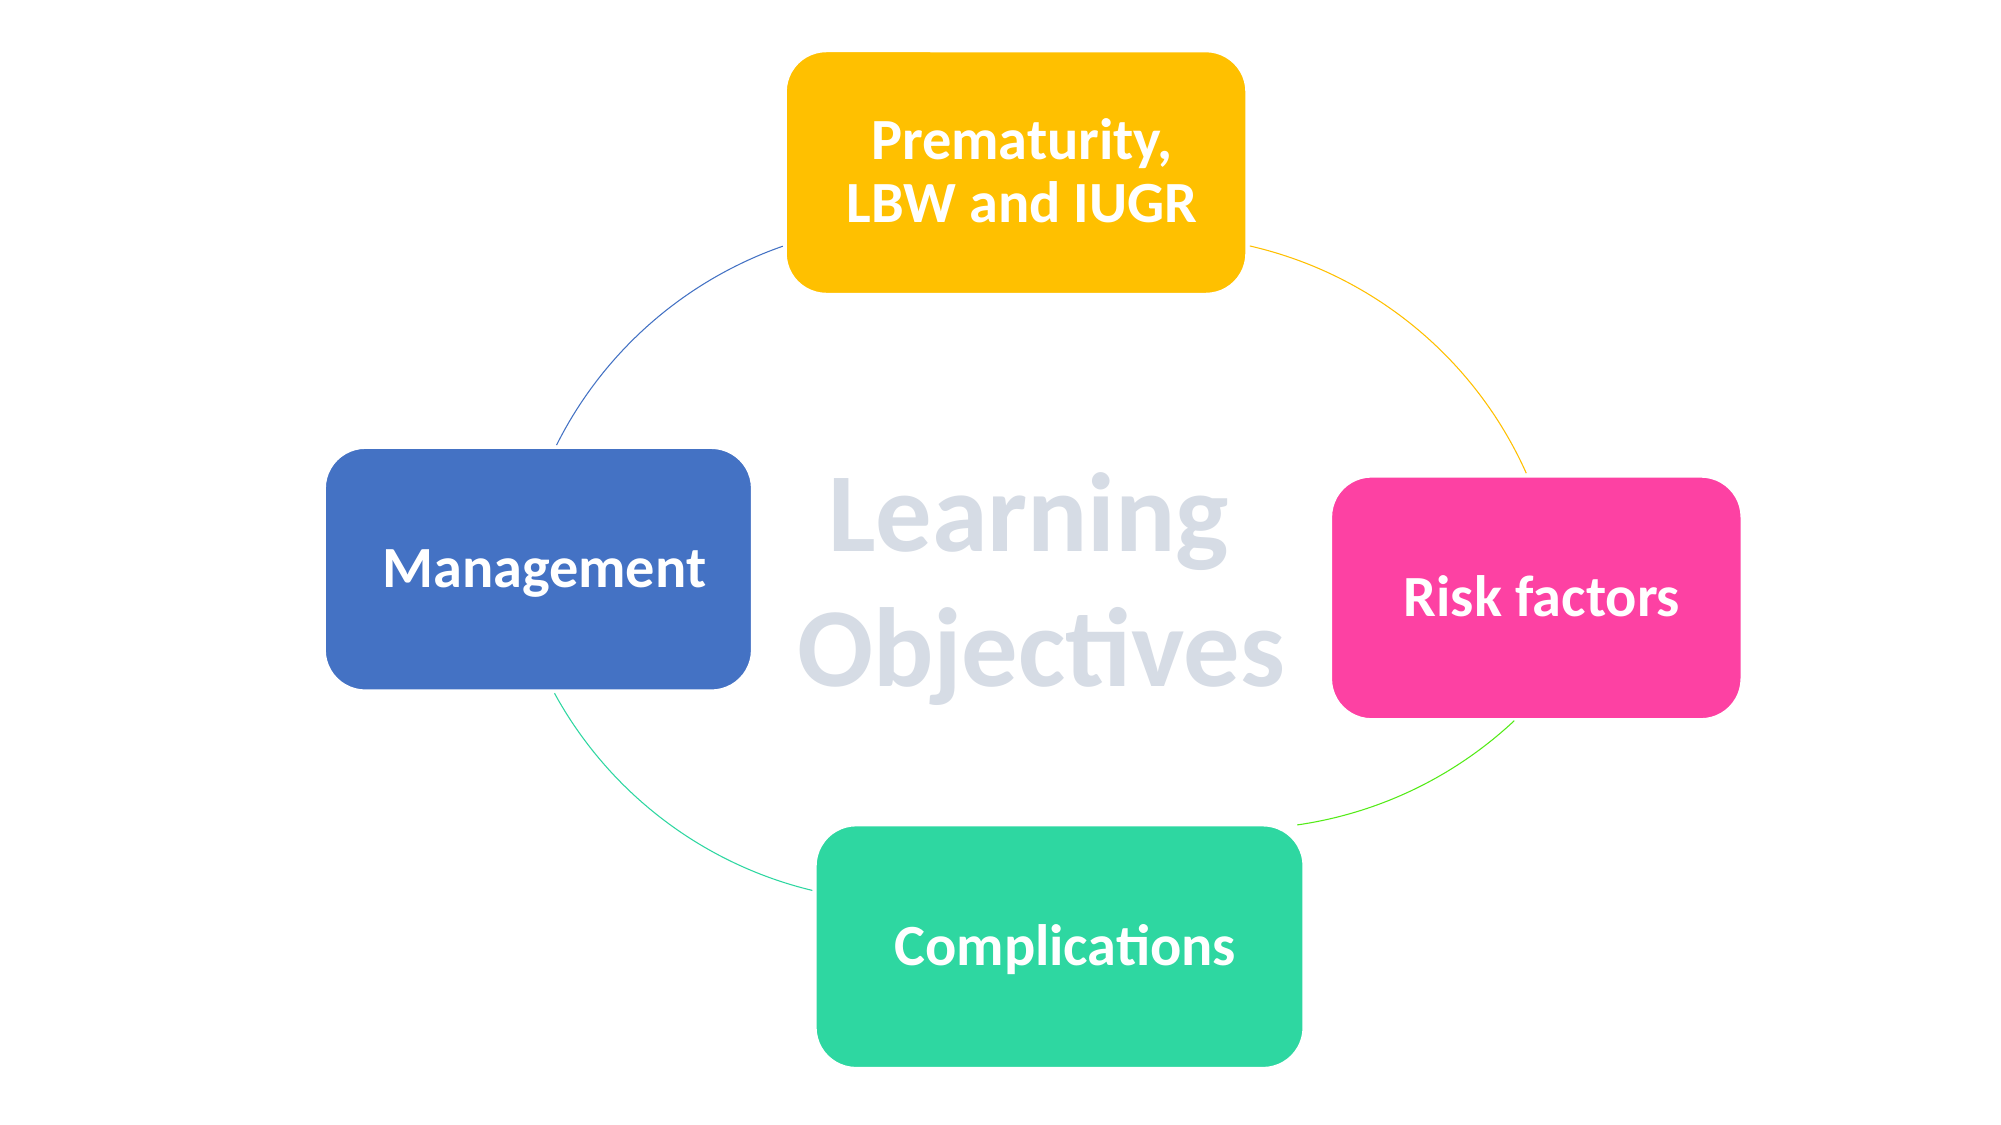

Prematurity, LBW and IUGR
Risk factors
Complications
Management
Learning
Objectives